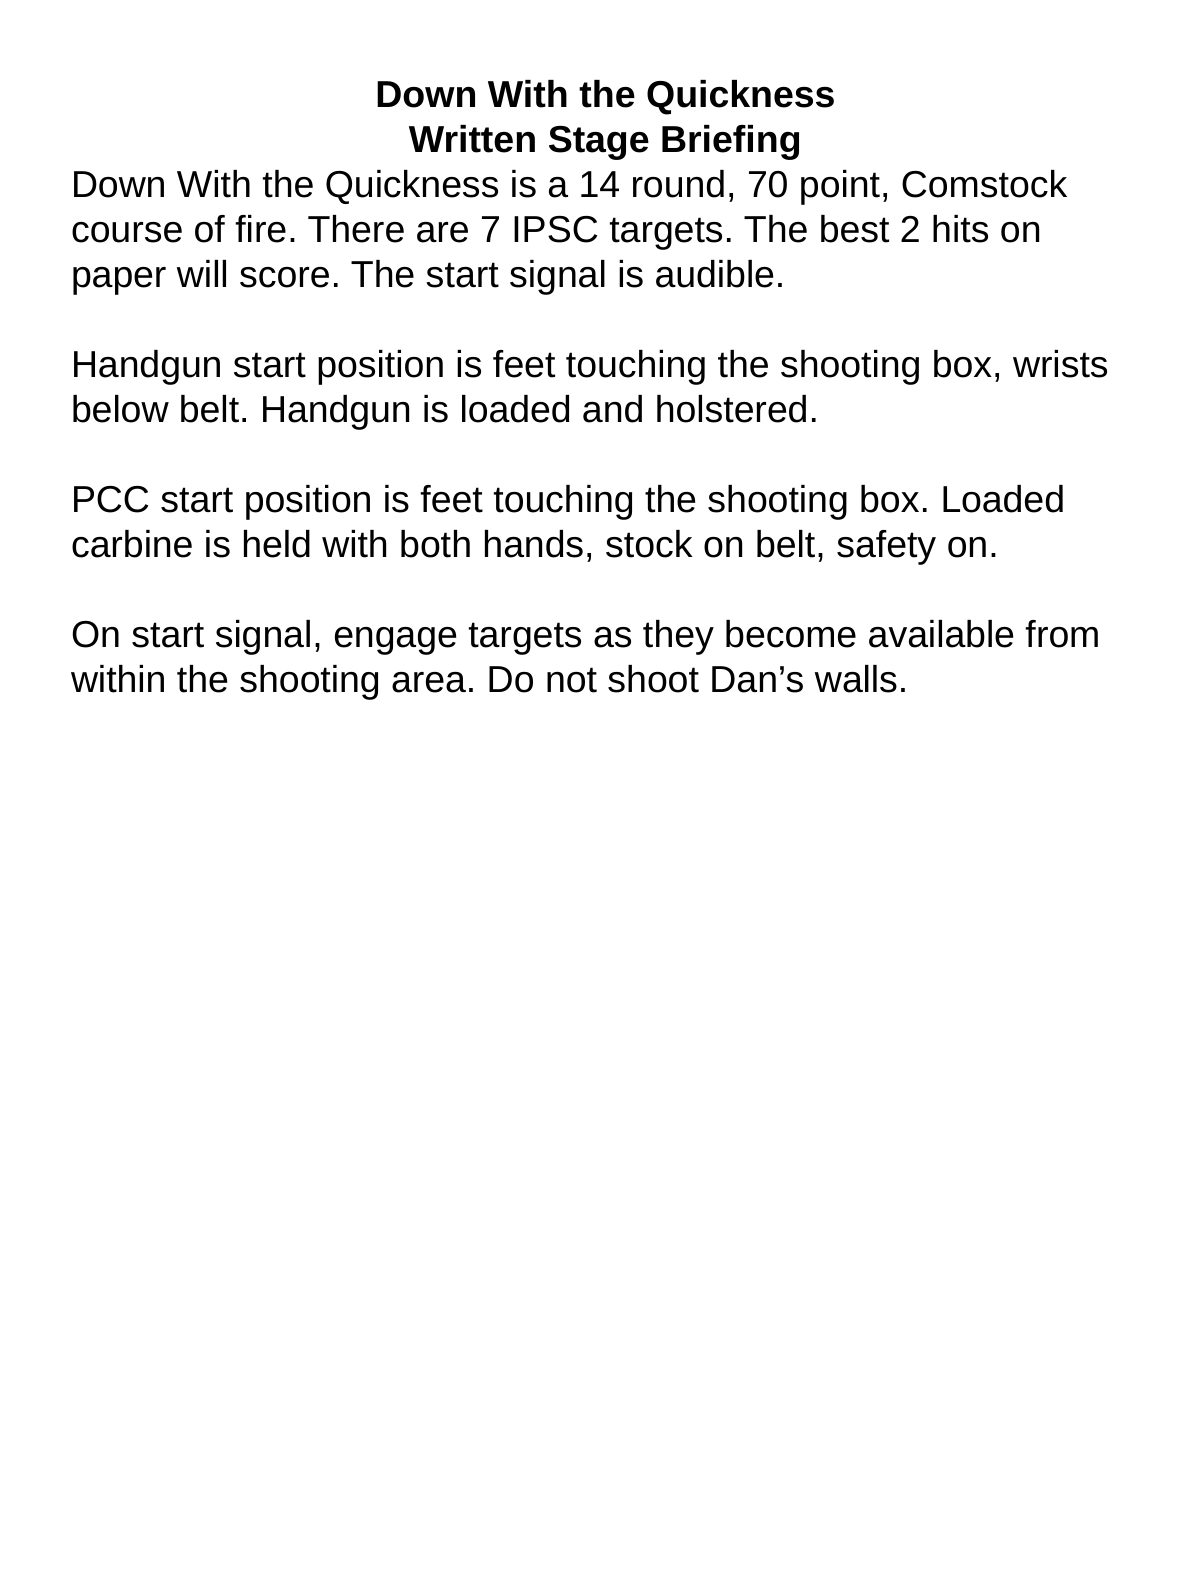

Down With the Quickness
Written Stage Briefing
Down With the Quickness is a 14 round, 70 point, Comstock course of fire. There are 7 IPSC targets. The best 2 hits on paper will score. The start signal is audible.

Handgun start position is feet touching the shooting box, wrists below belt. Handgun is loaded and holstered.

PCC start position is feet touching the shooting box. Loaded carbine is held with both hands, stock on belt, safety on.

On start signal, engage targets as they become available from within the shooting area. Do not shoot Dan’s walls.